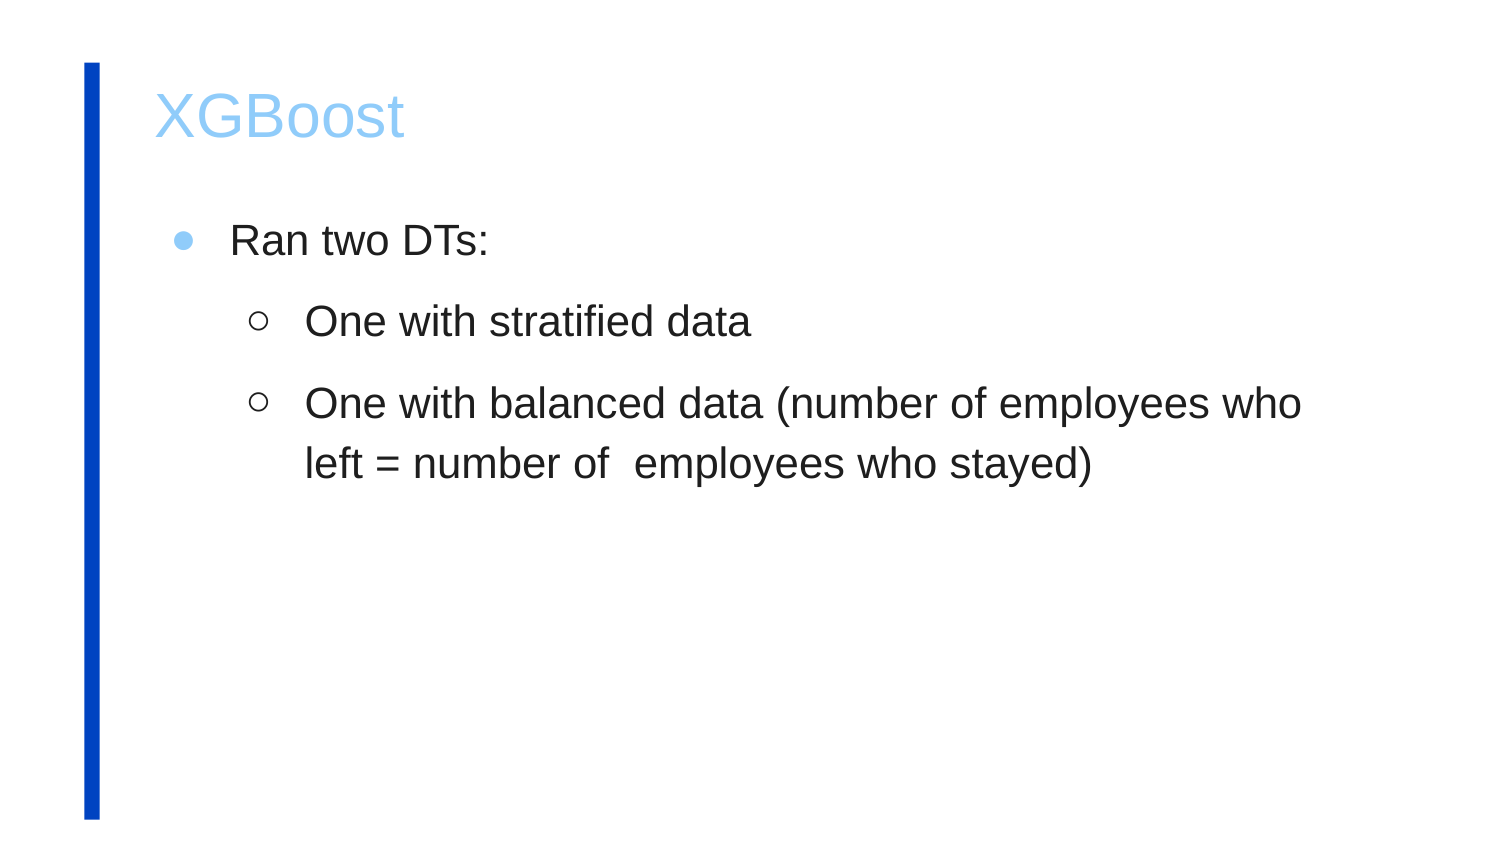

# XGBoost
Ran two DTs:
One with stratified data
One with balanced data (number of employees who left = number of  employees who stayed)